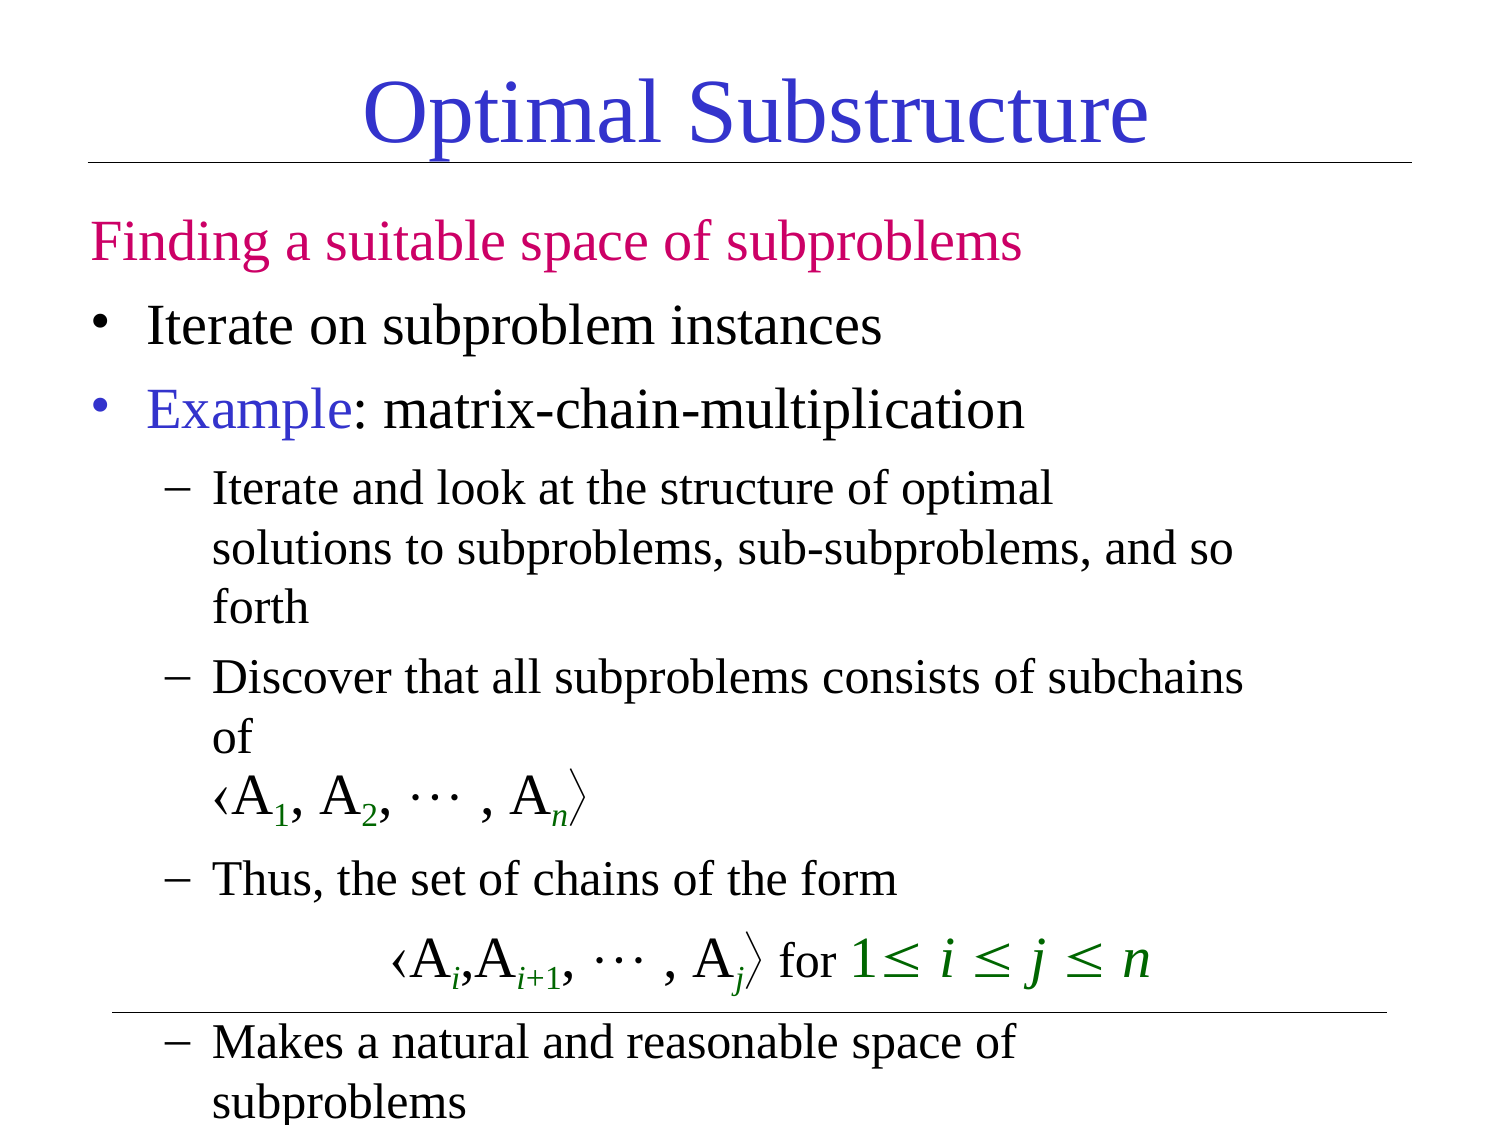

# Optimal Substructure

Finding a suitable space of subproblems
Iterate on subproblem instances
Example: matrix-chain-multiplication
Iterate and look at the structure of optimal solutions to subproblems, sub-subproblems, and so forth
Discover that all subproblems consists of subchains of
〈A1, A2, … , An〉
Thus, the set of chains of the form
〈Ai,Ai+1, … , Aj〉 for 1≤ i ≤ j ≤ n
Makes a natural and reasonable space of subproblems